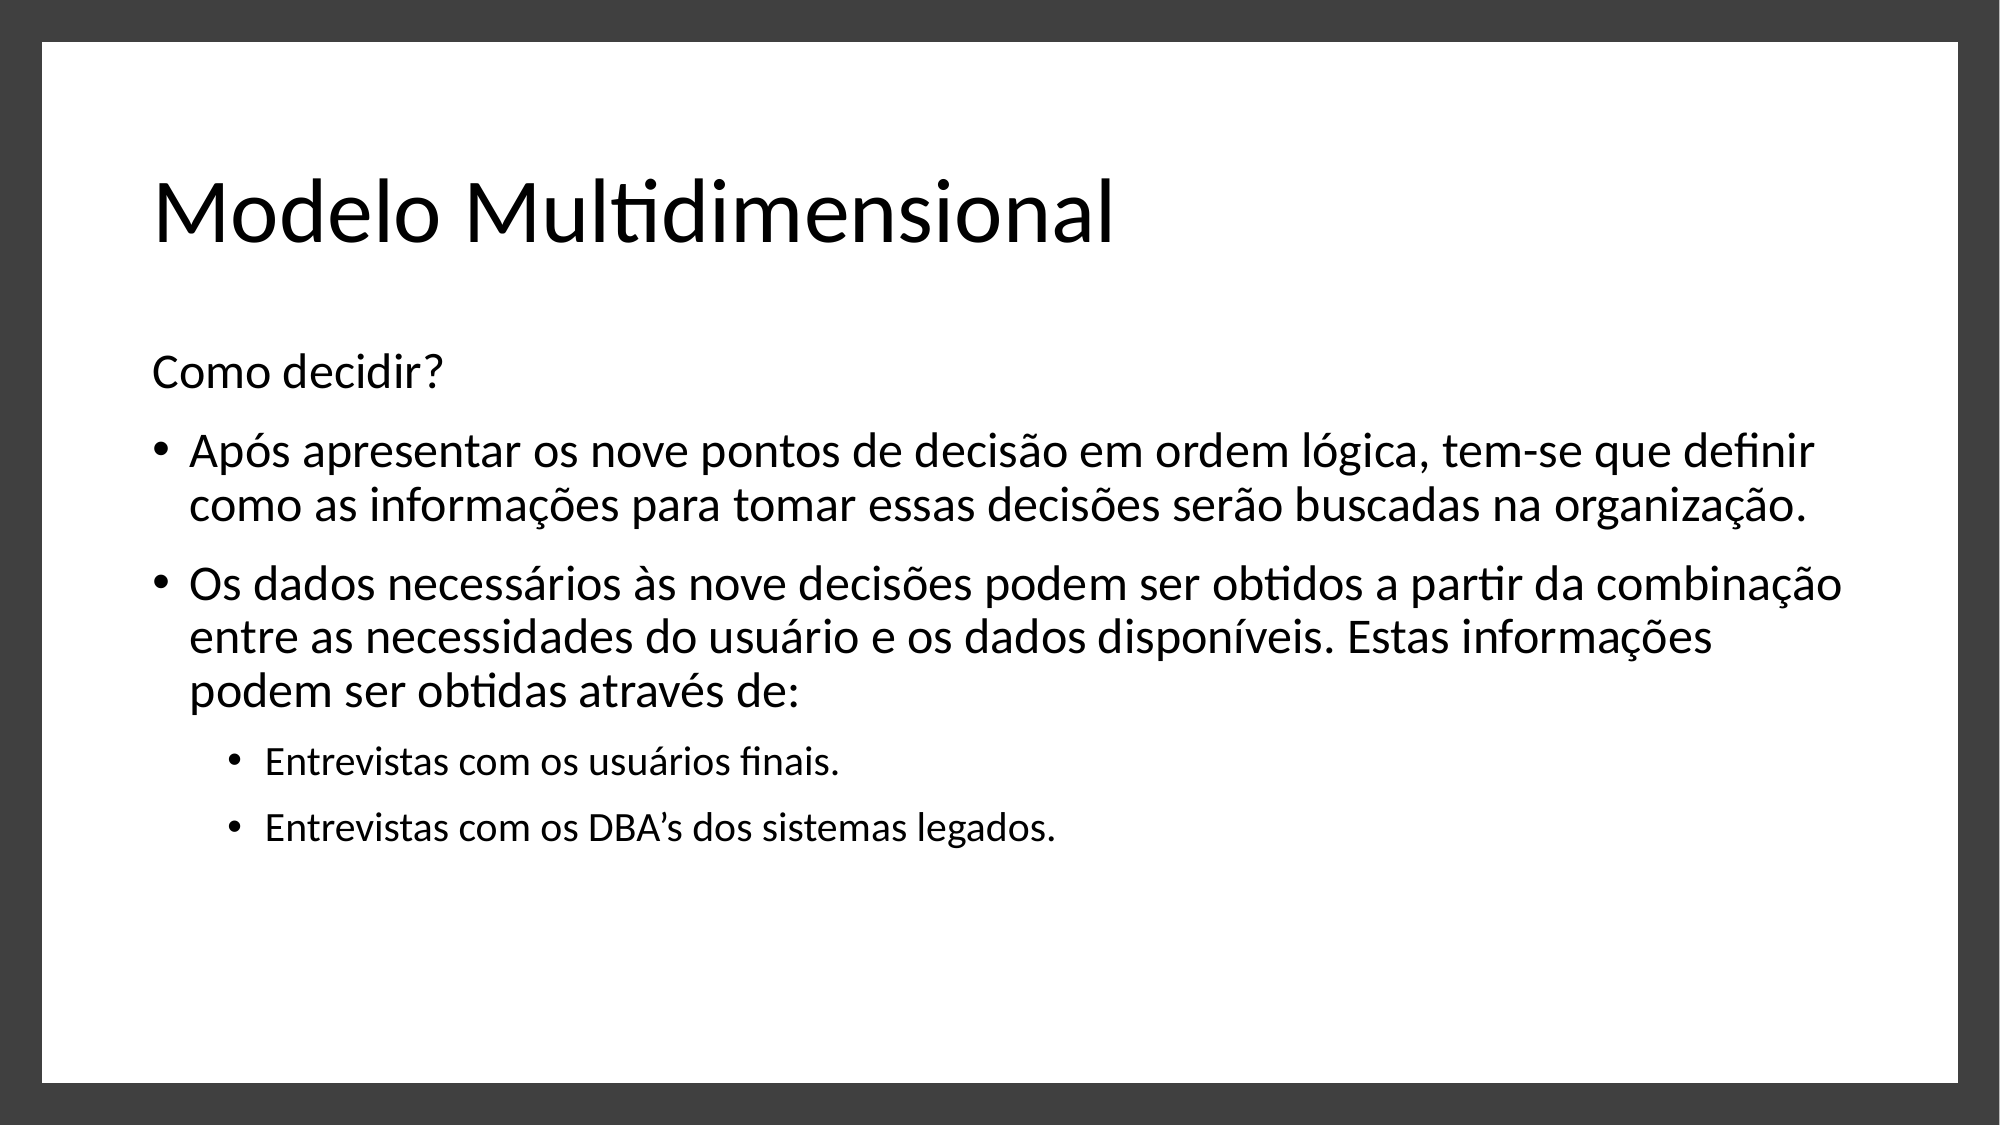

# Modelo Multidimensional

Como decidir?
Após apresentar os nove pontos de decisão em ordem lógica, tem-se que definir como as informações para tomar essas decisões serão buscadas na organização.
Os dados necessários às nove decisões podem ser obtidos a partir da combinação entre as necessidades do usuário e os dados disponíveis. Estas informações podem ser obtidas através de:
Entrevistas com os usuários finais.
Entrevistas com os DBA’s dos sistemas legados.